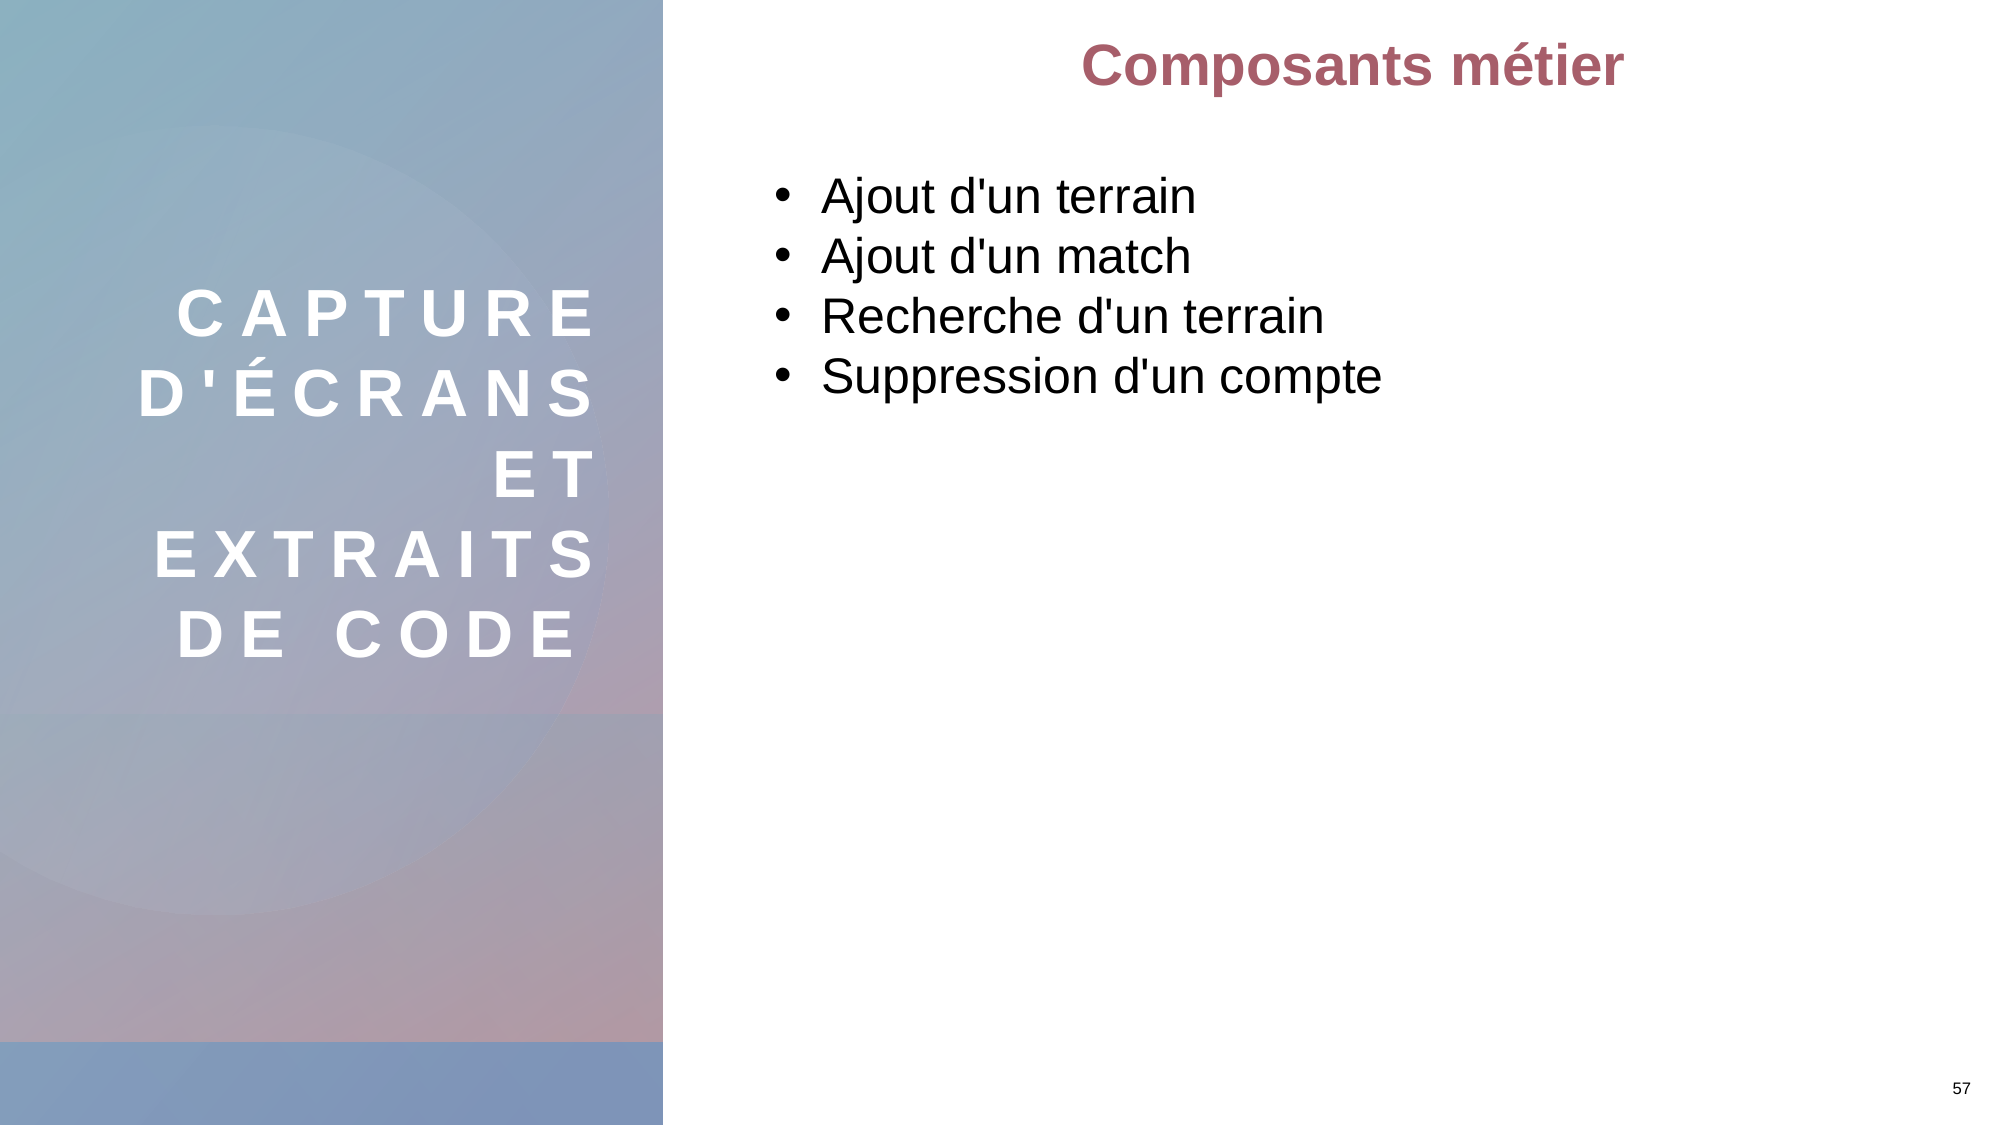

Composants métier
# Capture d'écrans et extraits de code
Ajout d'un terrain
Ajout d'un match
Recherche d'un terrain
Suppression d'un compte

57